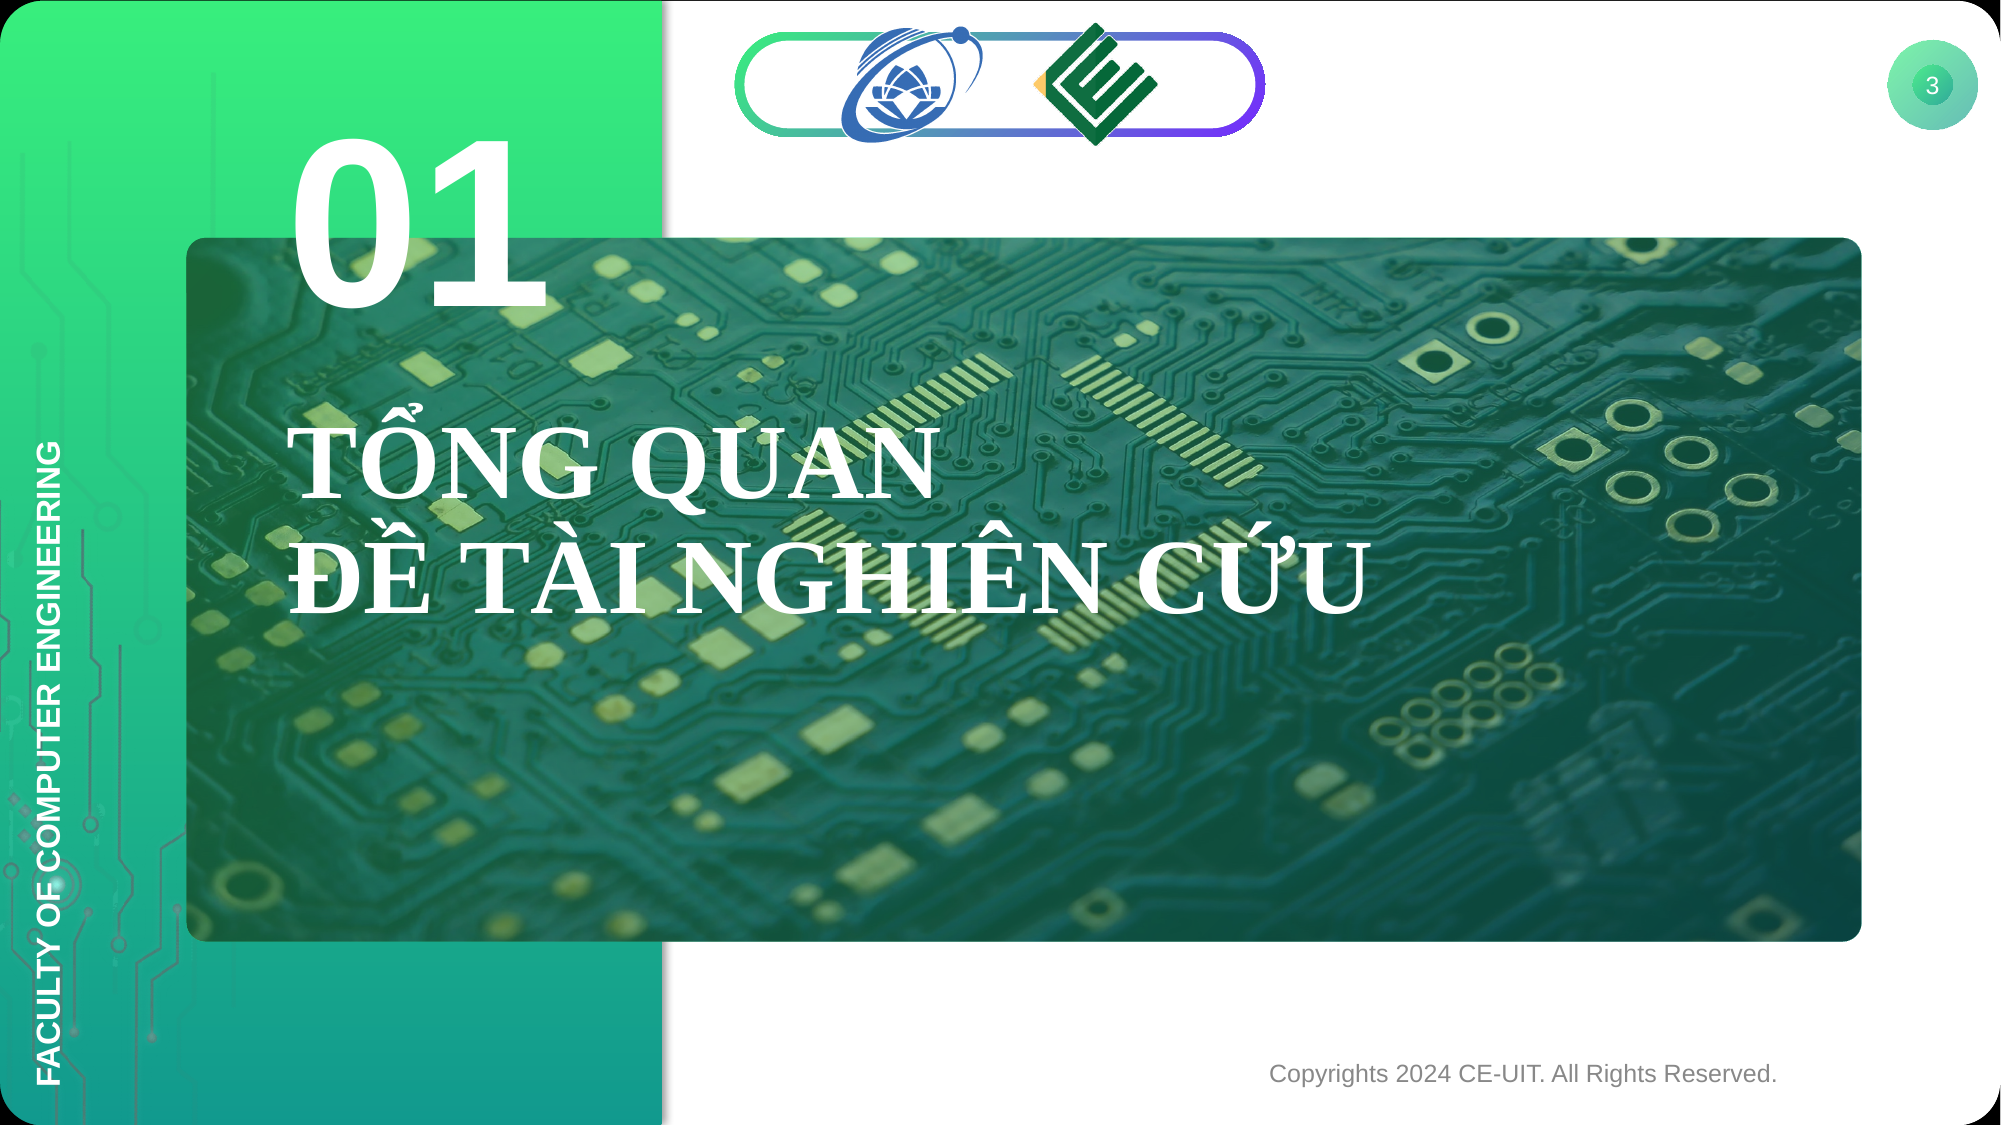

3
01
# TỔNG QUAN ĐỀ TÀI NGHIÊN CỨU

Copyrights 2024 CE-UIT. All Rights Reserved.